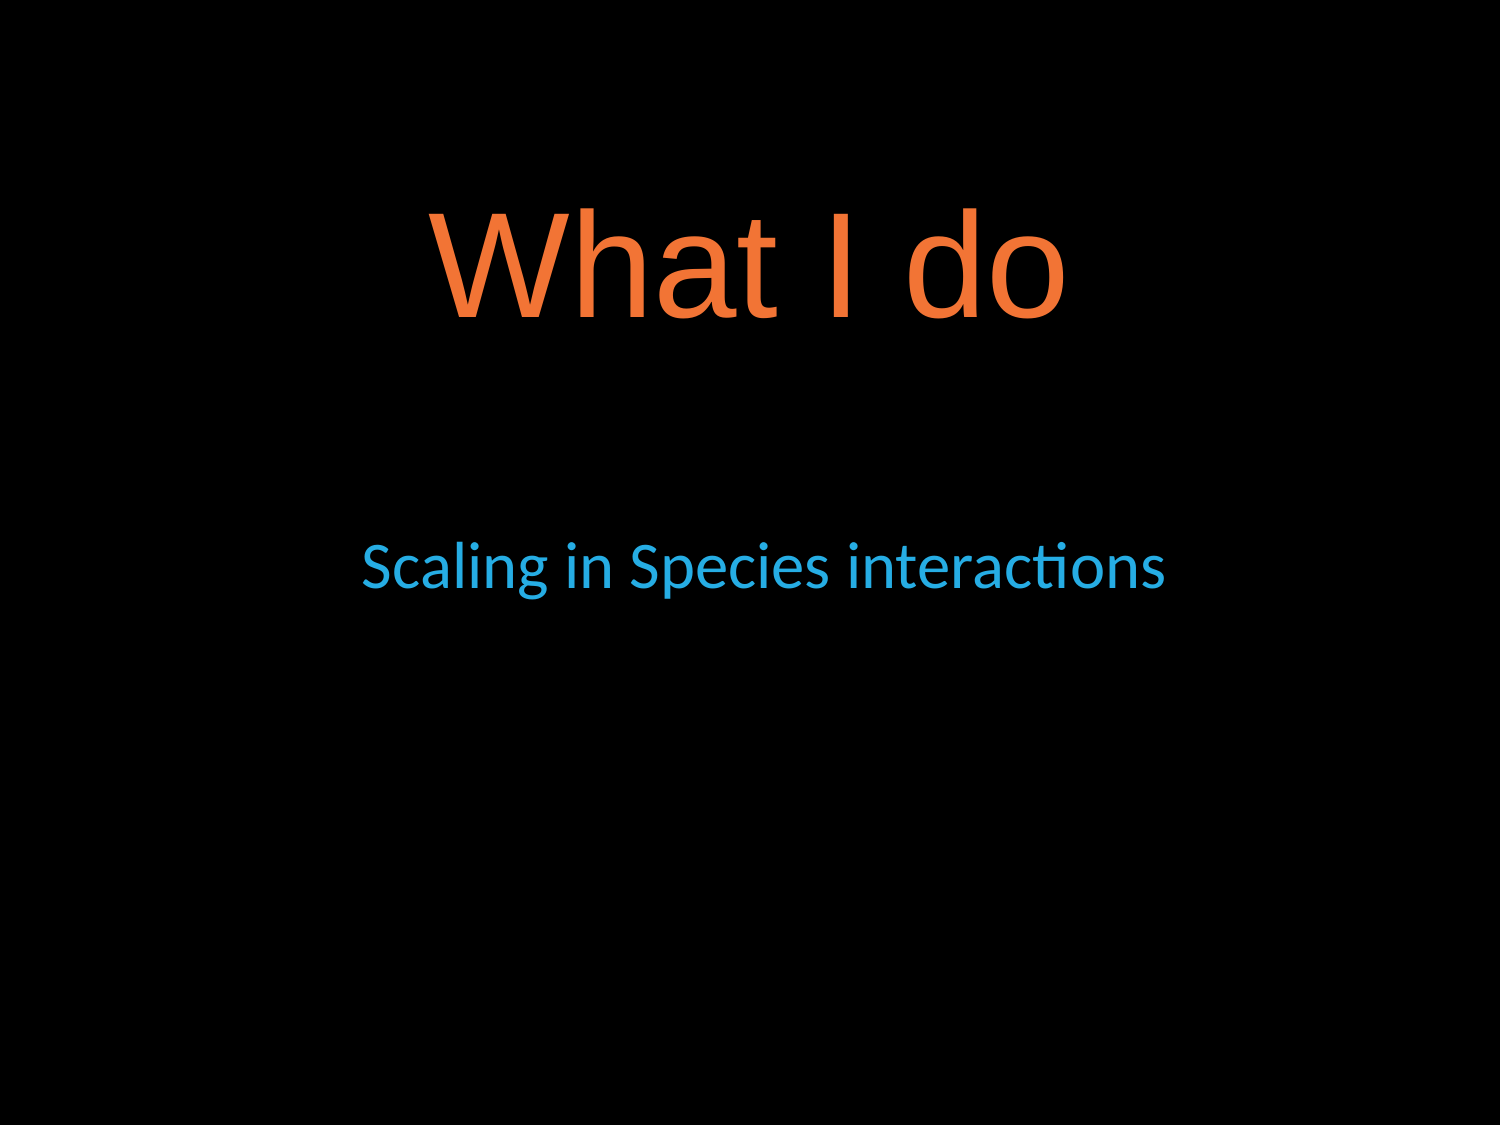

What I do
Scaling in Species interactions